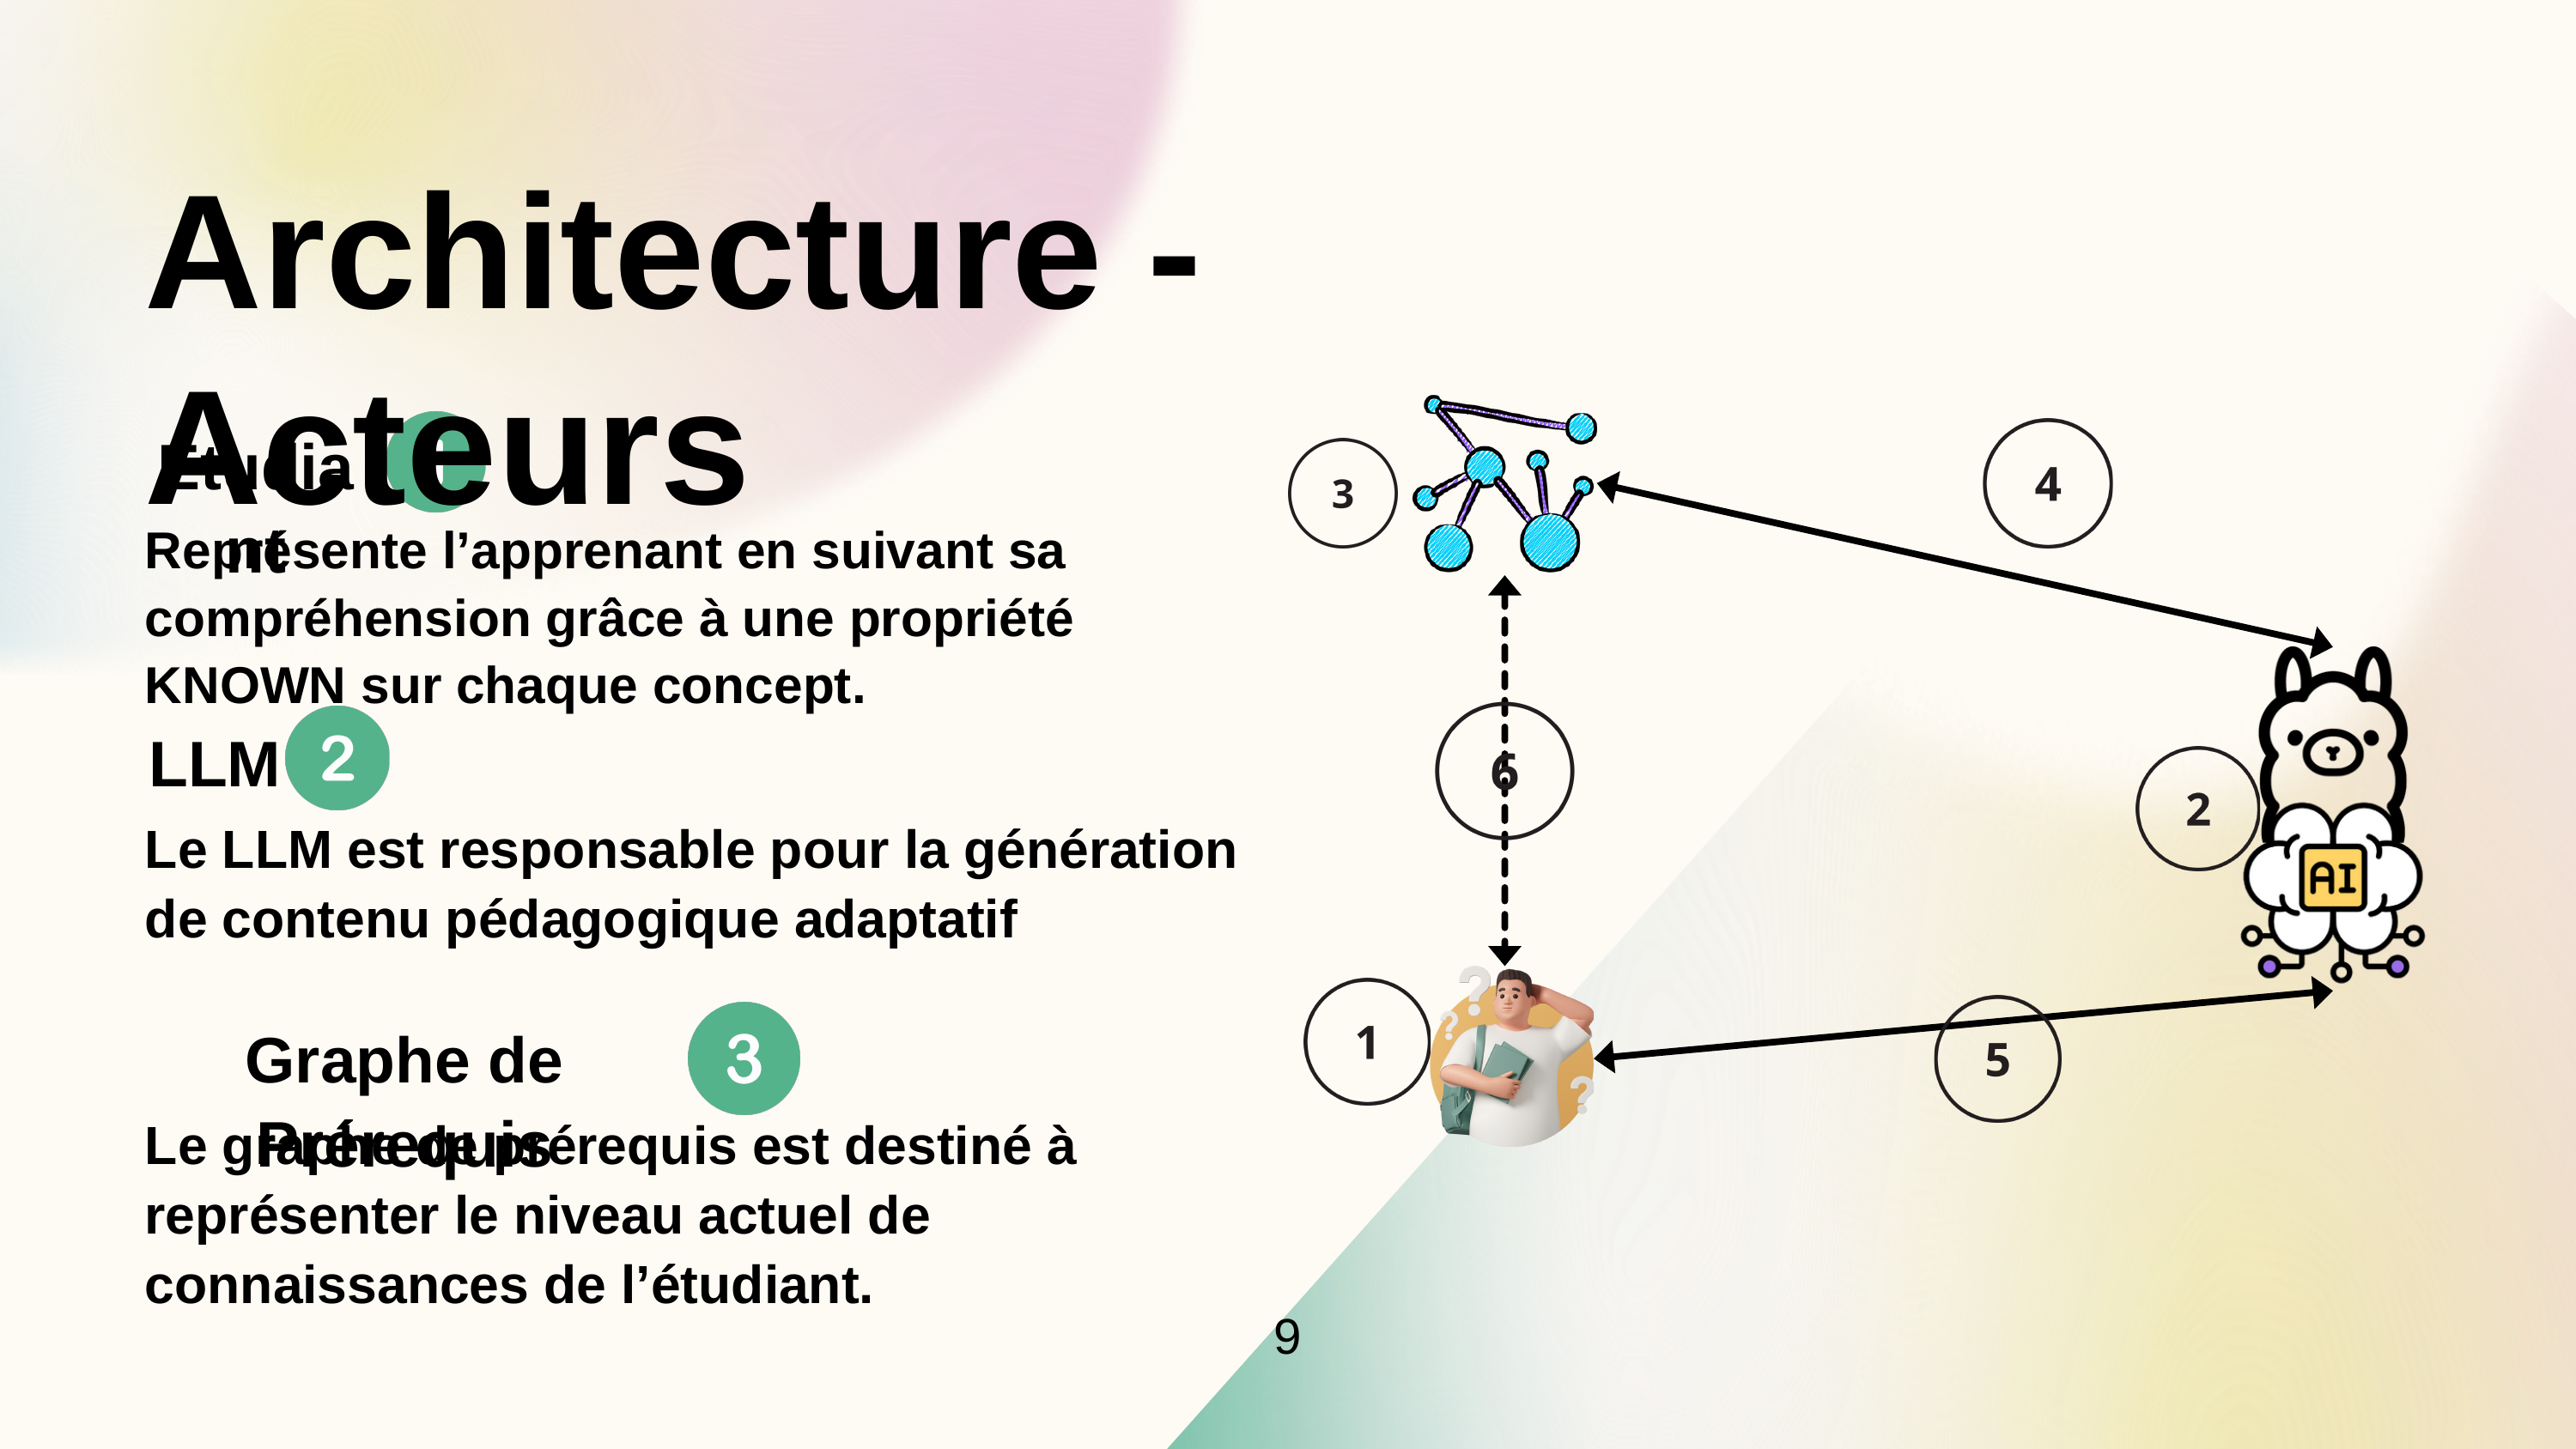

Architecture - Acteurs

Étudiant

Représente l’apprenant en suivant sa compréhension grâce à une propriété KNOWN sur chaque concept.

LLM

Le LLM est responsable pour la génération de contenu pédagogique adaptatif

Graphe de Prérequis
Le graphe de prérequis est destiné à représenter le niveau actuel de connaissances de l’étudiant.

9